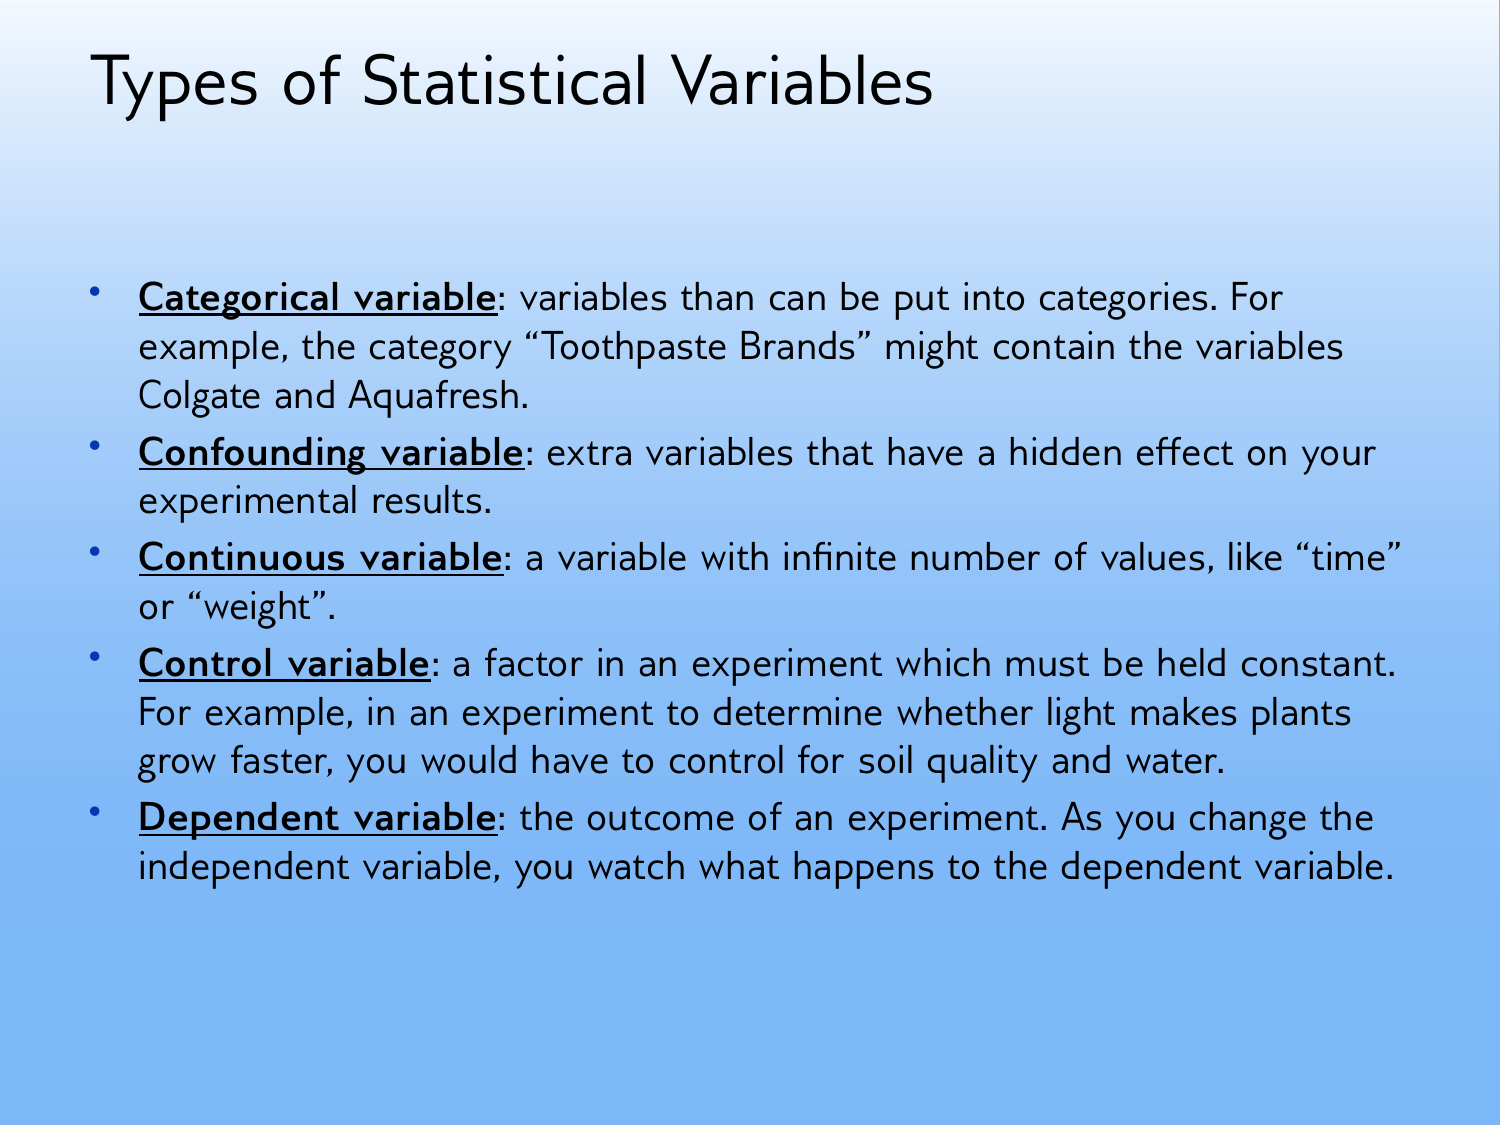

# Types of Statistical Variables
Categorical variable: variables than can be put into categories. For example, the category “Toothpaste Brands” might contain the variables Colgate and Aquafresh.
Confounding variable: extra variables that have a hidden effect on your experimental results.
Continuous variable: a variable with infinite number of values, like “time” or “weight”.
Control variable: a factor in an experiment which must be held constant. For example, in an experiment to determine whether light makes plants grow faster, you would have to control for soil quality and water.
Dependent variable: the outcome of an experiment. As you change the independent variable, you watch what happens to the dependent variable.